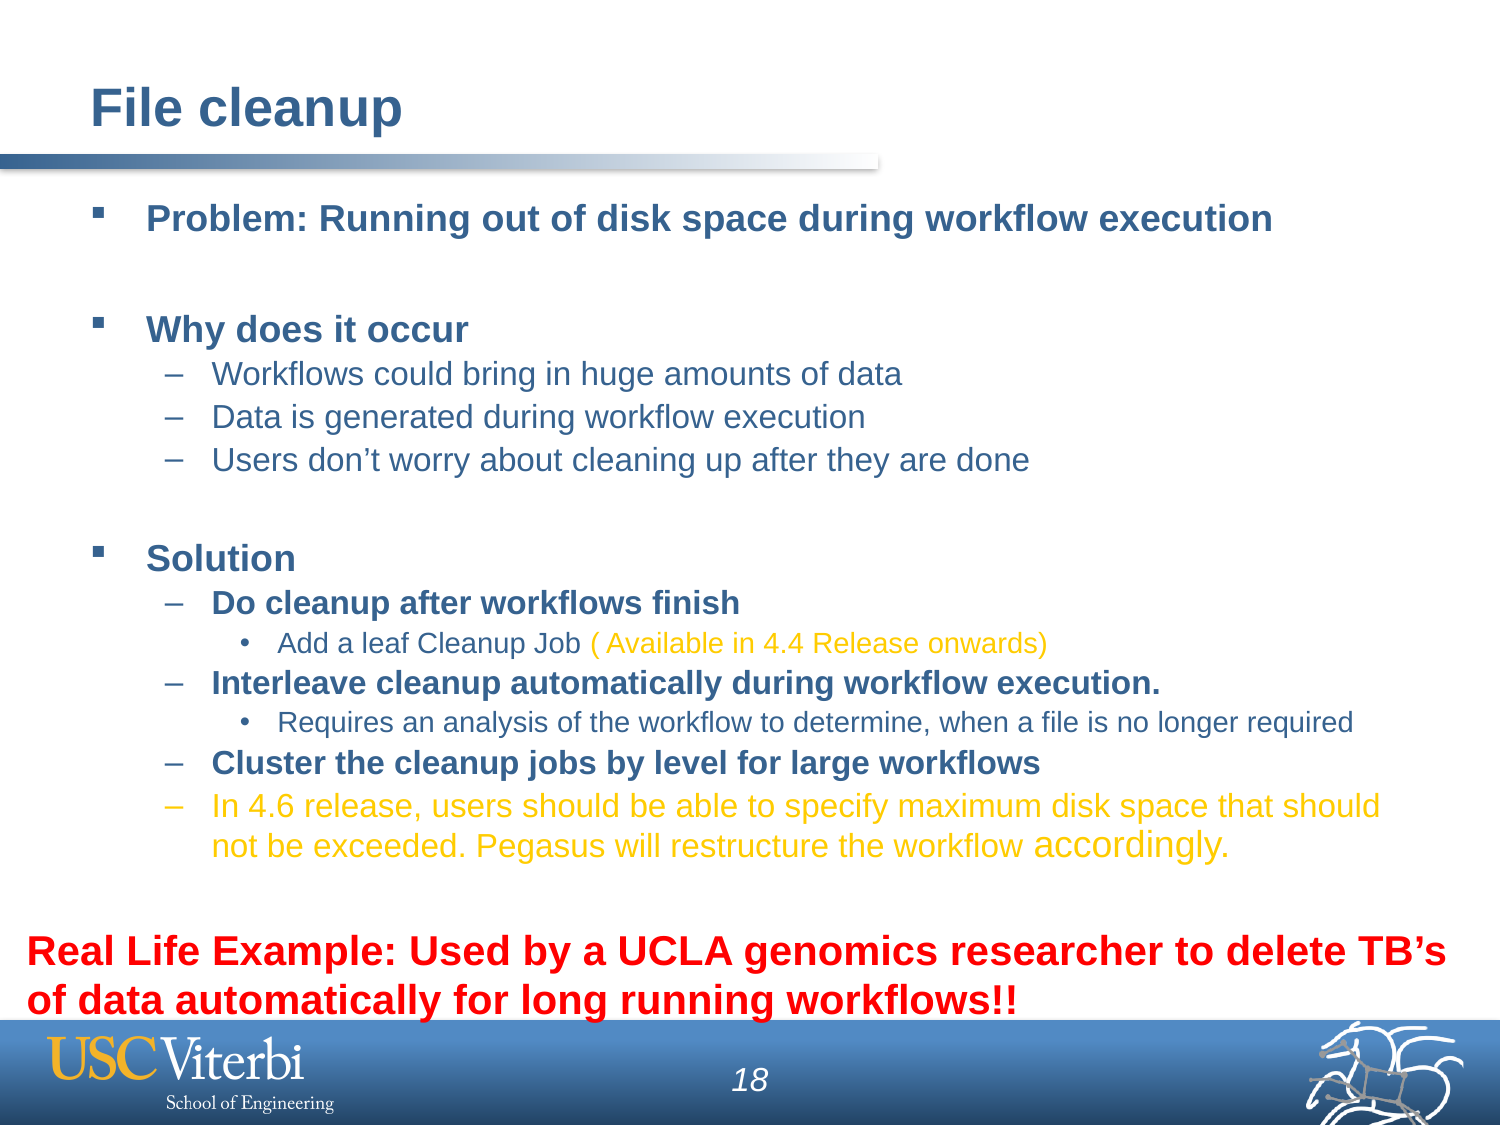

# File cleanup
Problem: Running out of disk space during workflow execution
Why does it occur
Workflows could bring in huge amounts of data
Data is generated during workflow execution
Users don’t worry about cleaning up after they are done
Solution
Do cleanup after workflows finish
Add a leaf Cleanup Job ( Available in 4.4 Release onwards)
Interleave cleanup automatically during workflow execution.
Requires an analysis of the workflow to determine, when a file is no longer required
Cluster the cleanup jobs by level for large workflows
In 4.6 release, users should be able to specify maximum disk space that should not be exceeded. Pegasus will restructure the workflow accordingly.
Real Life Example: Used by a UCLA genomics researcher to delete TB’s of data automatically for long running workflows!!